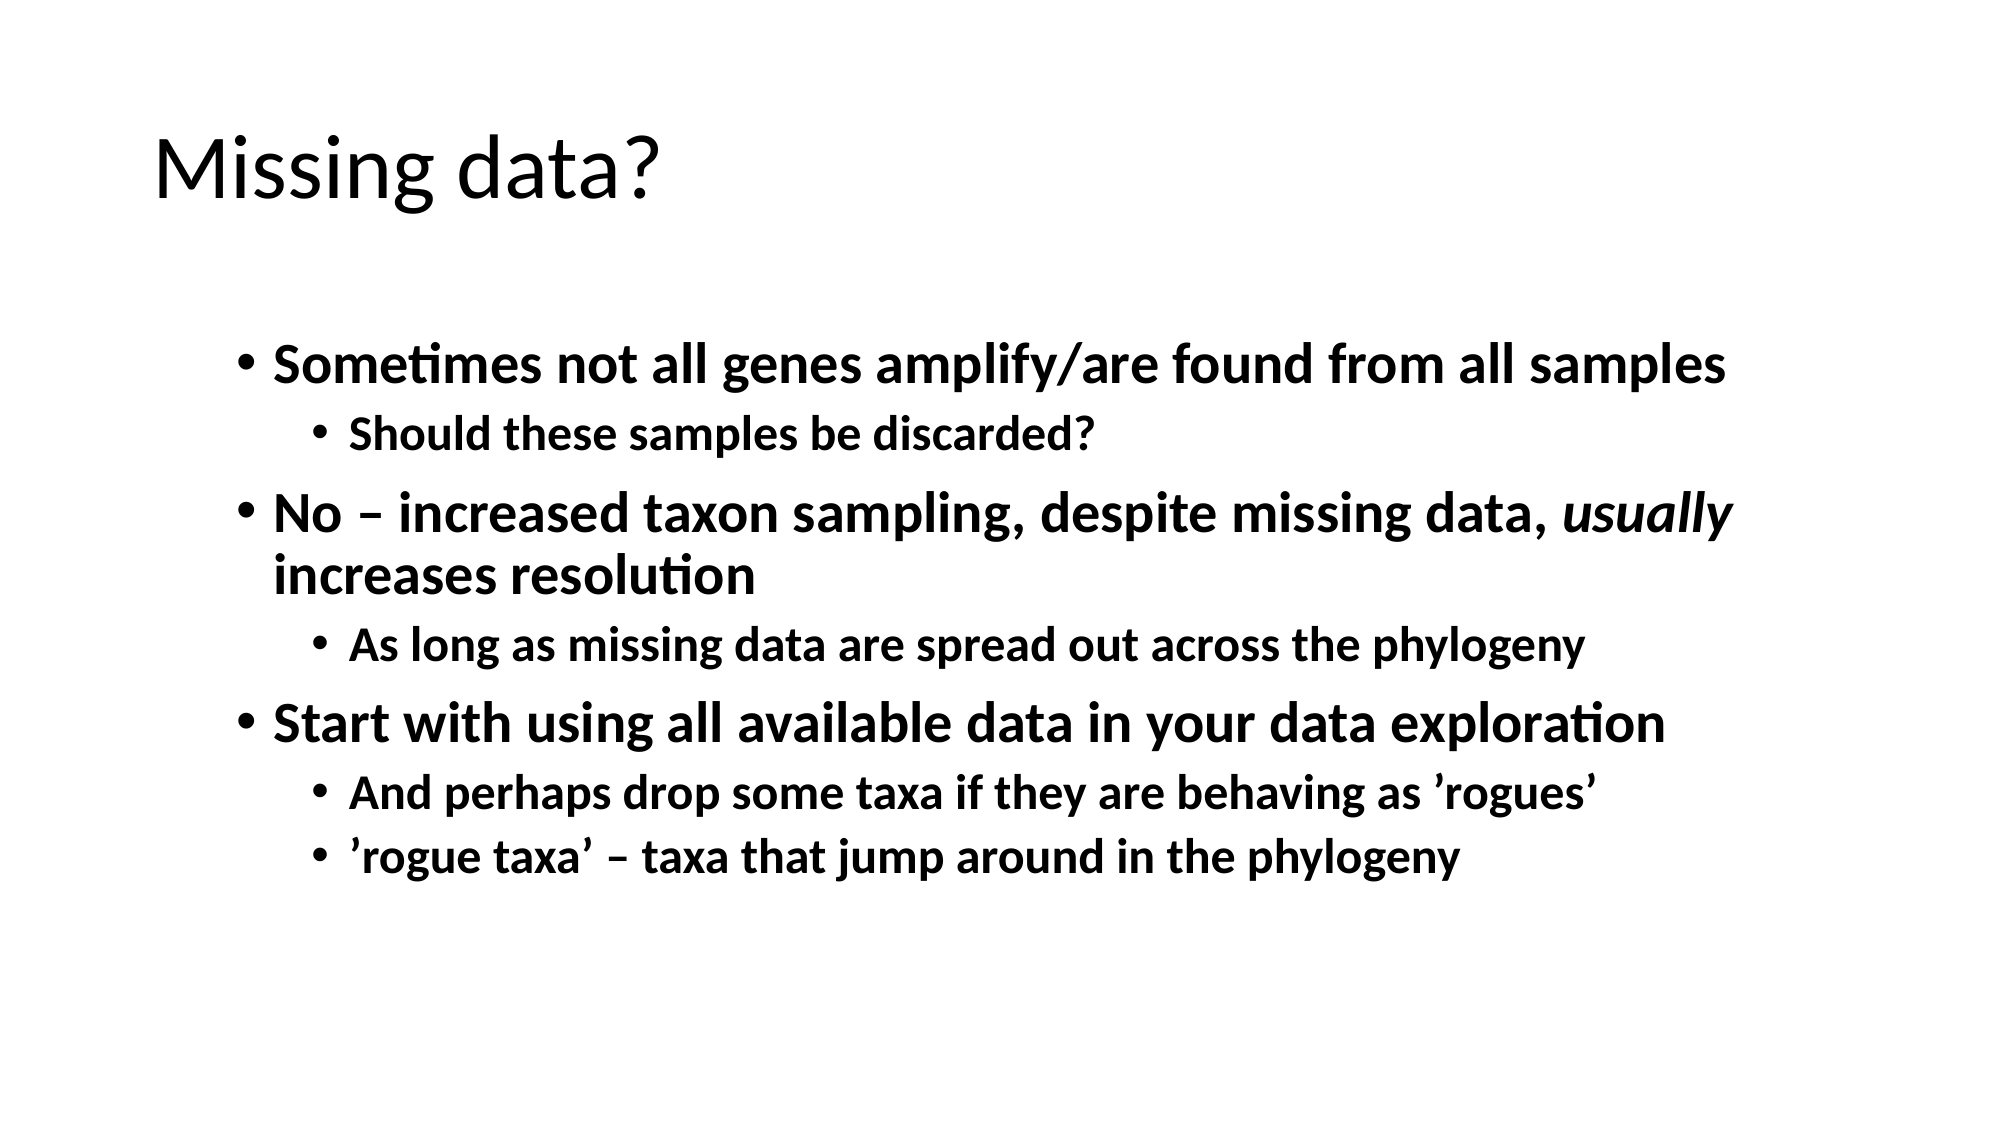

# Missing data?
Sometimes not all genes amplify/are found from all samples
Should these samples be discarded?
No – increased taxon sampling, despite missing data, usually increases resolution
As long as missing data are spread out across the phylogeny
Start with using all available data in your data exploration
And perhaps drop some taxa if they are behaving as ’rogues’
’rogue taxa’ – taxa that jump around in the phylogeny